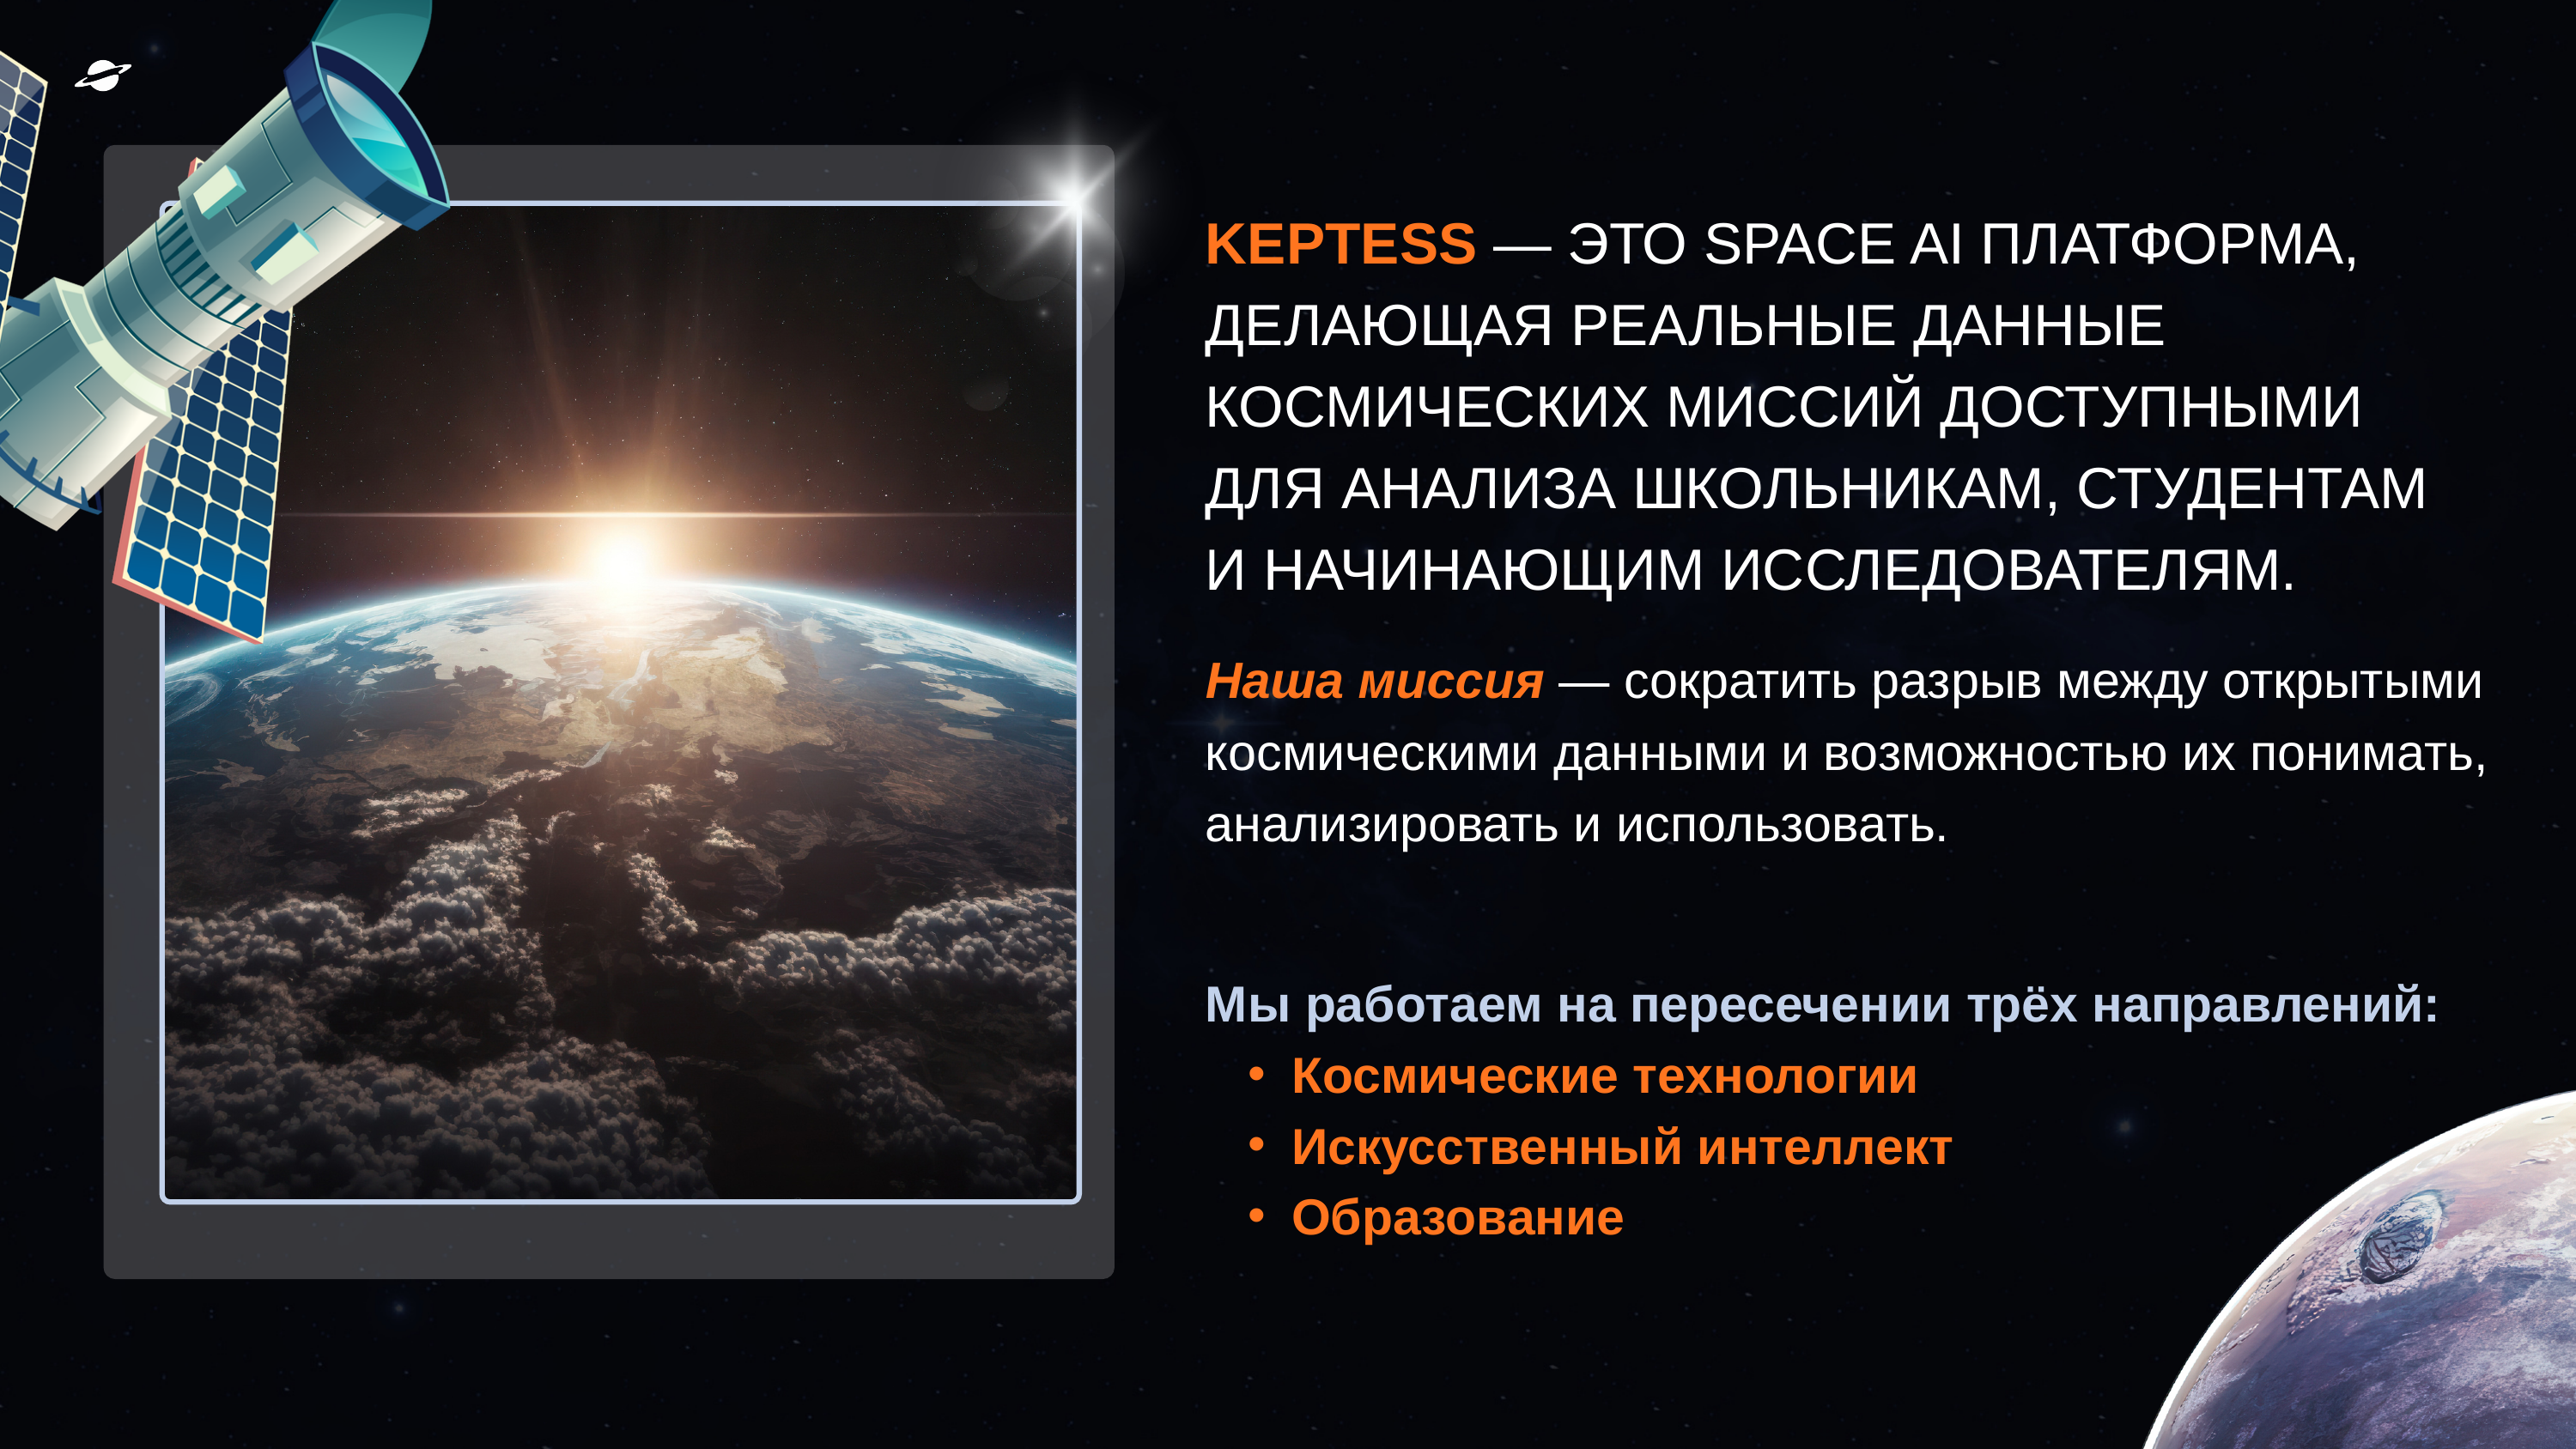

KEPTESS — ЭТО SPACE AI ПЛАТФОРМА, ДЕЛАЮЩАЯ РЕАЛЬНЫЕ ДАННЫЕ КОСМИЧЕСКИХ МИССИЙ ДОСТУПНЫМИ ДЛЯ АНАЛИЗА ШКОЛЬНИКАМ, СТУДЕНТАМ И НАЧИНАЮЩИМ ИССЛЕДОВАТЕЛЯМ.

Наша миссия — сократить разрыв между открытыми космическими данными и возможностью их понимать, анализировать и использовать.
Мы работаем на пересечении трёх направлений:
Космические технологии
Искусственный интеллект
Образование